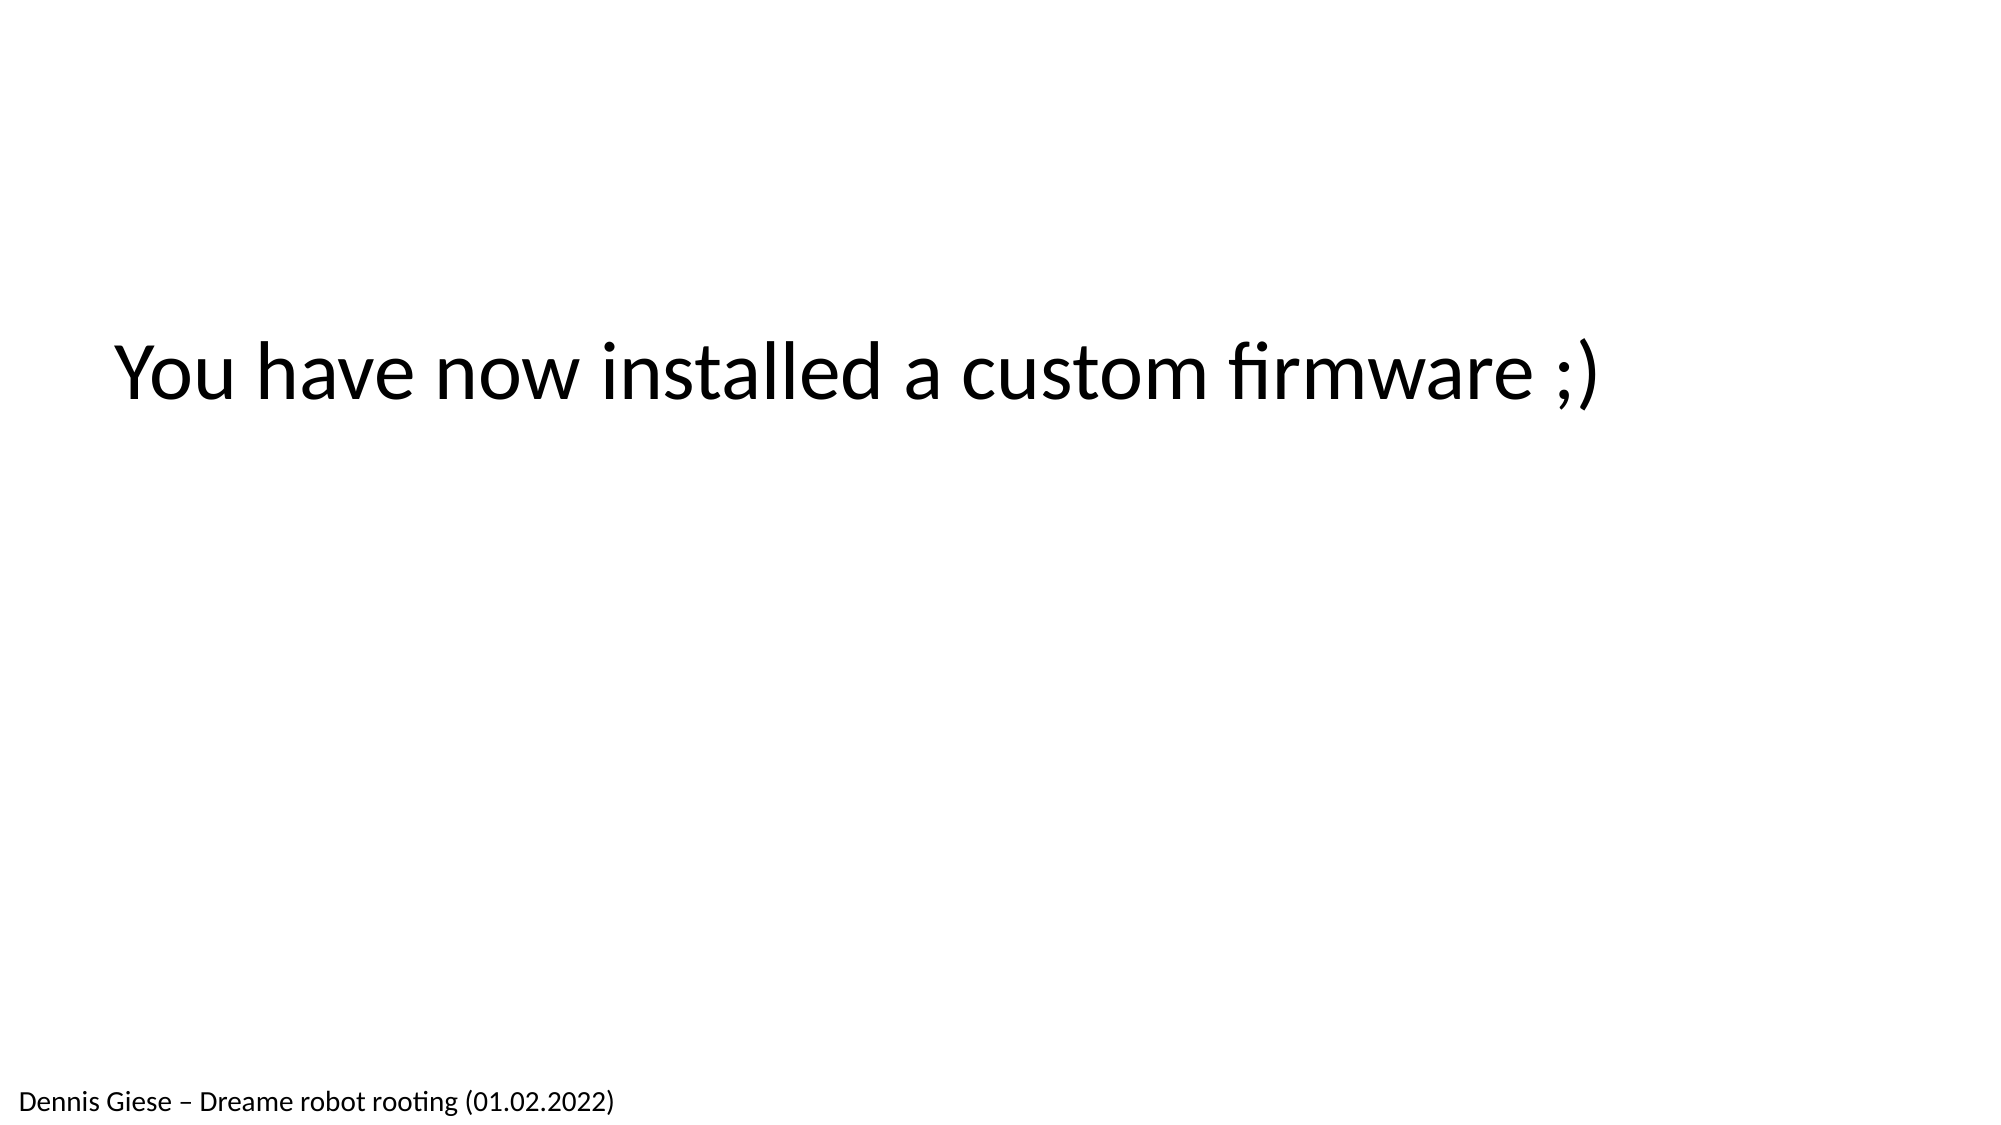

#

You have now installed a custom firmware ;)